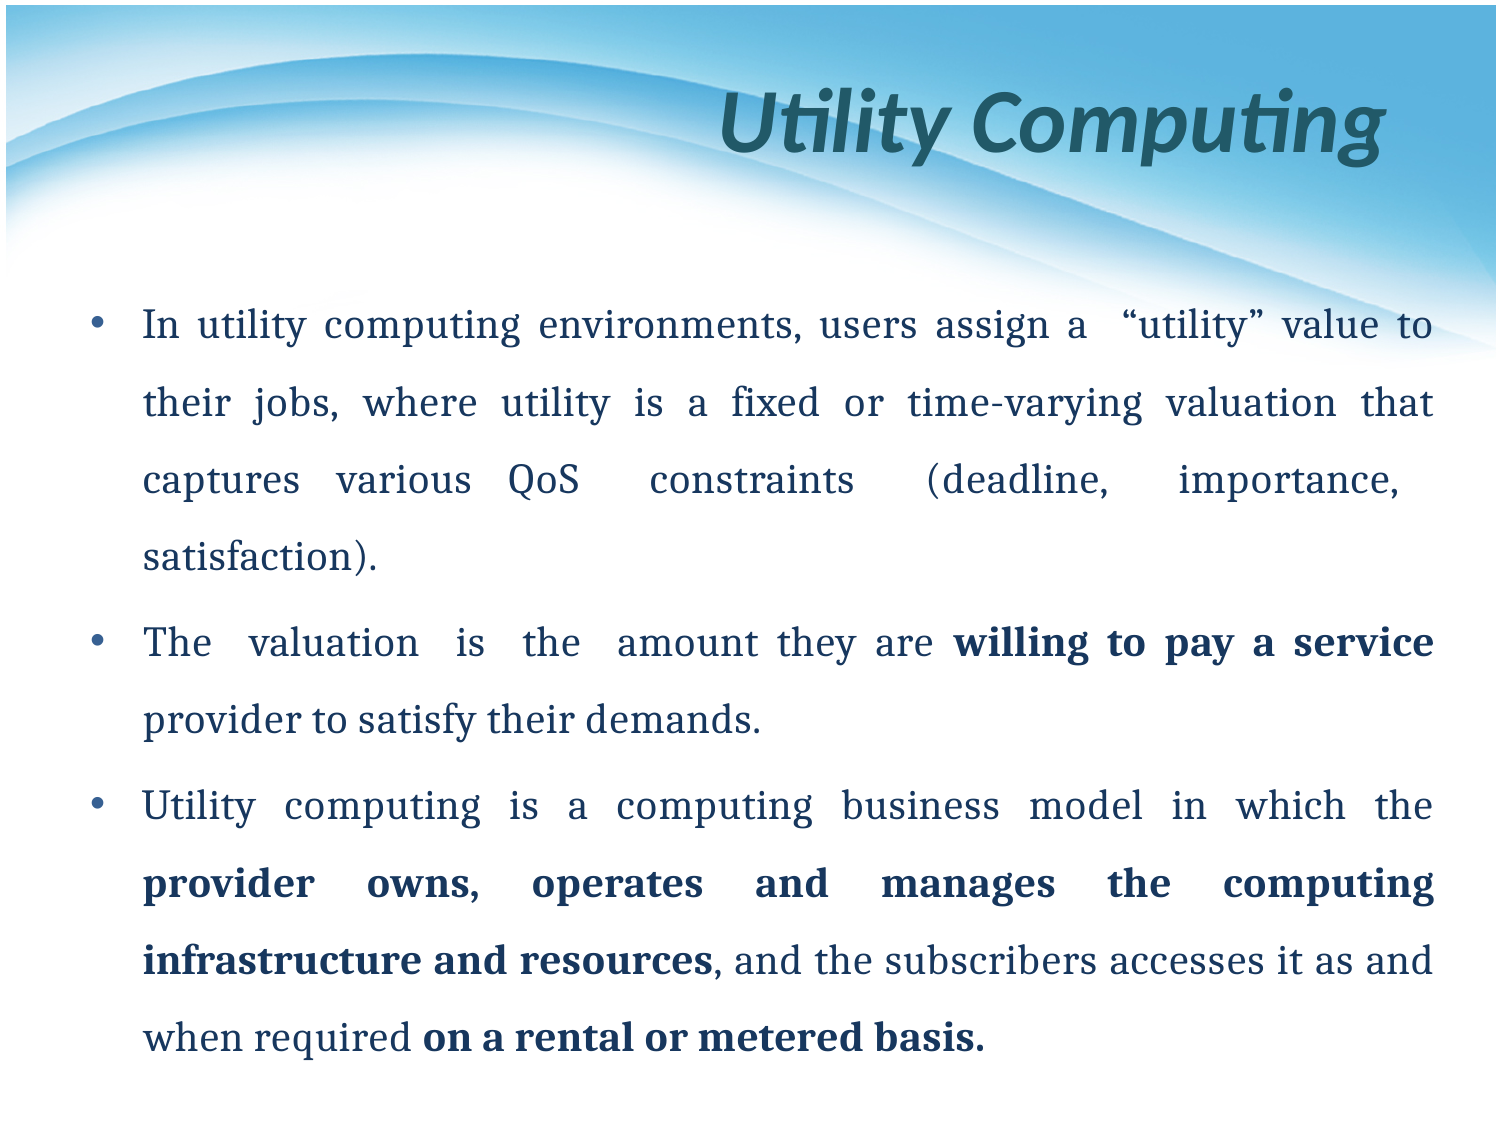

# Utility Computing
In utility computing environments, users assign a  “utility” value to their jobs, where utility is a fixed or time-varying valuation that captures various QoS  constraints  (deadline,  importance,  satisfaction).
The  valuation  is  the  amount they are willing to pay a service provider to satisfy their demands.
Utility computing is a computing business model in which the provider owns, operates and manages the computing infrastructure and resources, and the subscribers accesses it as and when required on a rental or metered basis.